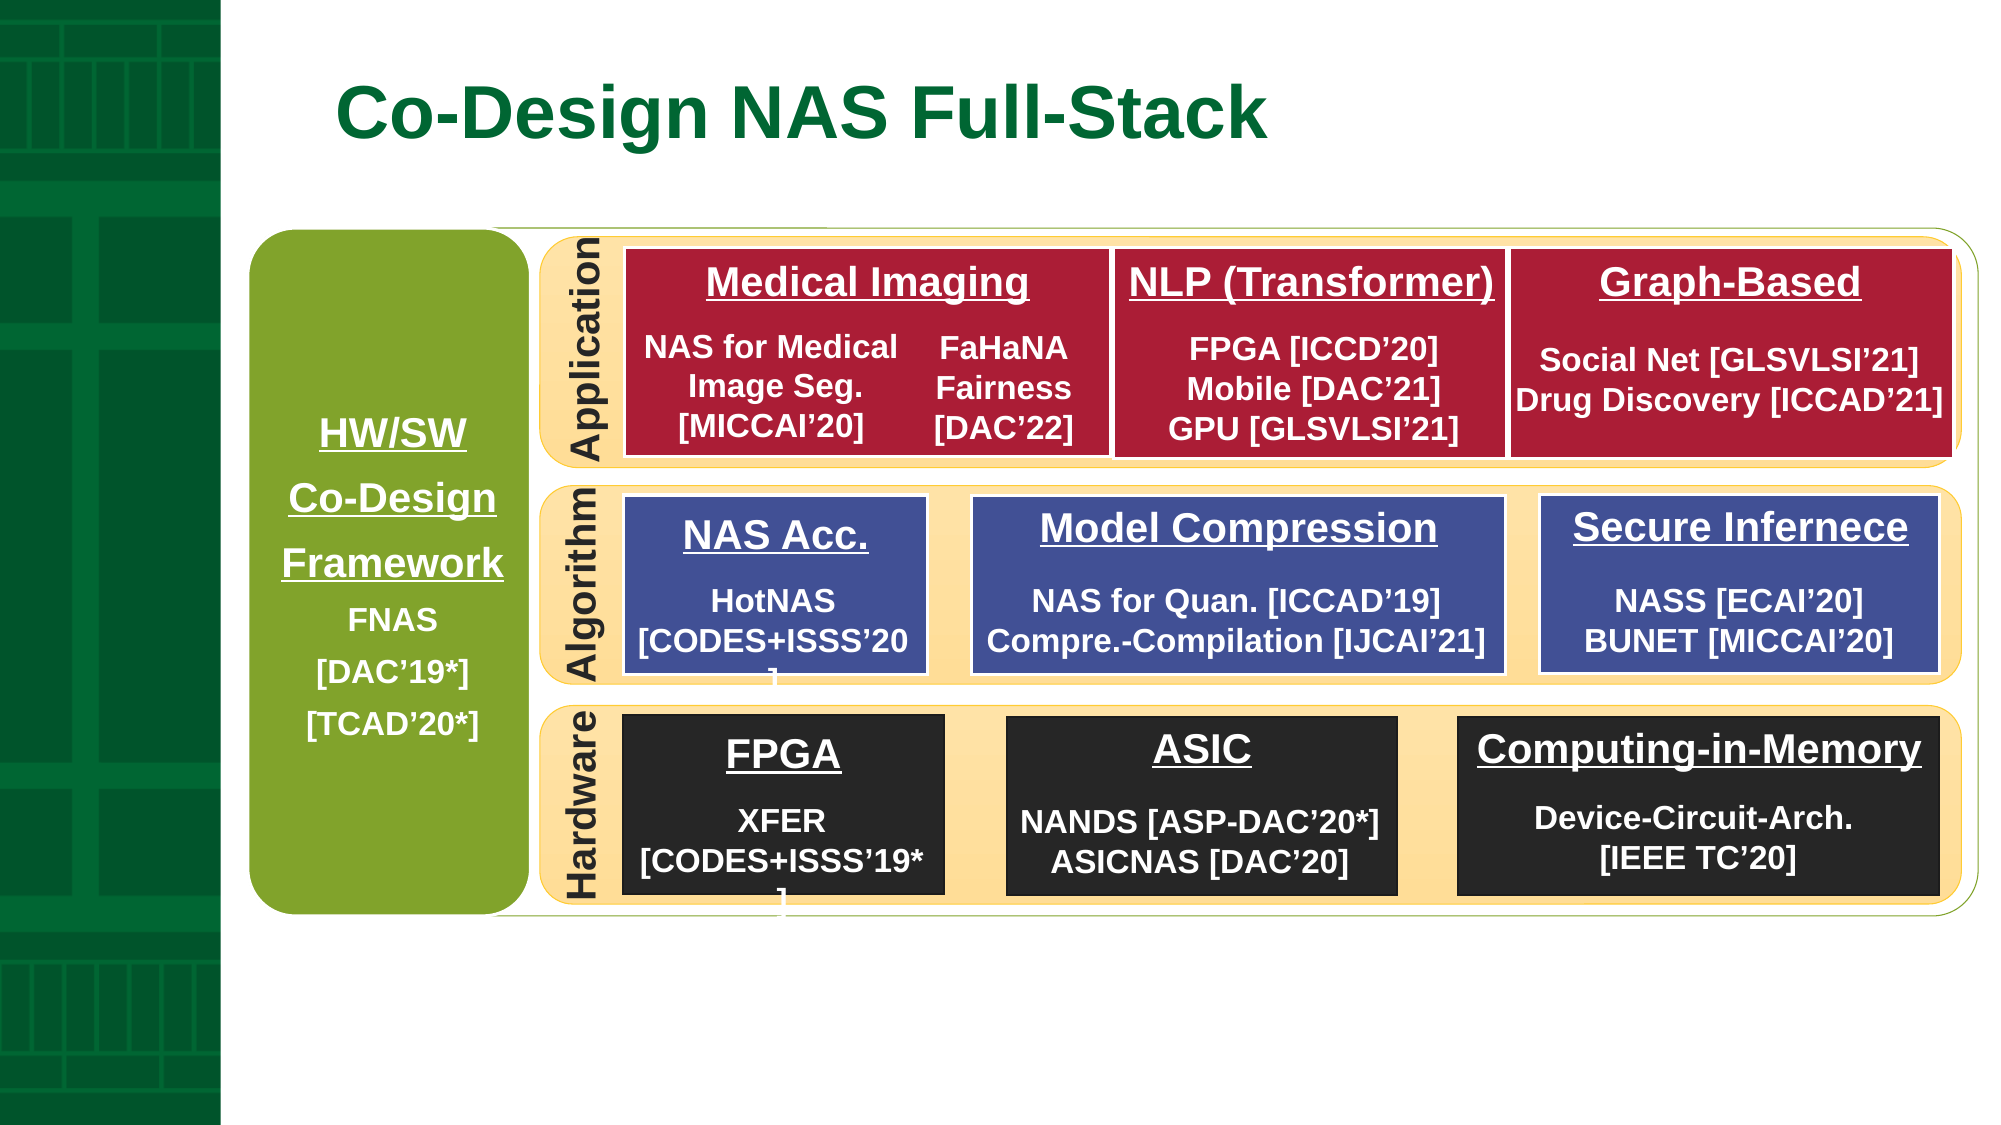

# Co-Design NAS Full-Stack

Medical Imaging
NLP (Transformer)

Graph-Based
Application
NAS for Medical  Image Seg.
[MICCAI’20]
FaHaNA
Fairness
[DAC’22]
FPGA [ICCD’20]
Mobile [DAC’21]
GPU [GLSVLSI’21]
Social Net [GLSVLSI’21]
Drug Discovery [ICCAD’21]
HW/SW
Co-Design
Framework
FNAS
[DAC’19*]
[TCAD’20*]

Secure Infernece
Model Compression

NAS Acc.
Algorithm
NAS for Quan. [ICCAD’19]
Compre.-Compilation [IJCAI’21]
NASS [ECAI’20]
BUNET [MICCAI’20]
HotNAS [CODES+ISSS’20]

ASIC
Computing-in-Memory

FPGA
Hardware
Device-Circuit-Arch.
[IEEE TC’20]
XFER [CODES+ISSS’19*]
NANDS [ASP-DAC’20*]
ASICNAS [DAC’20]